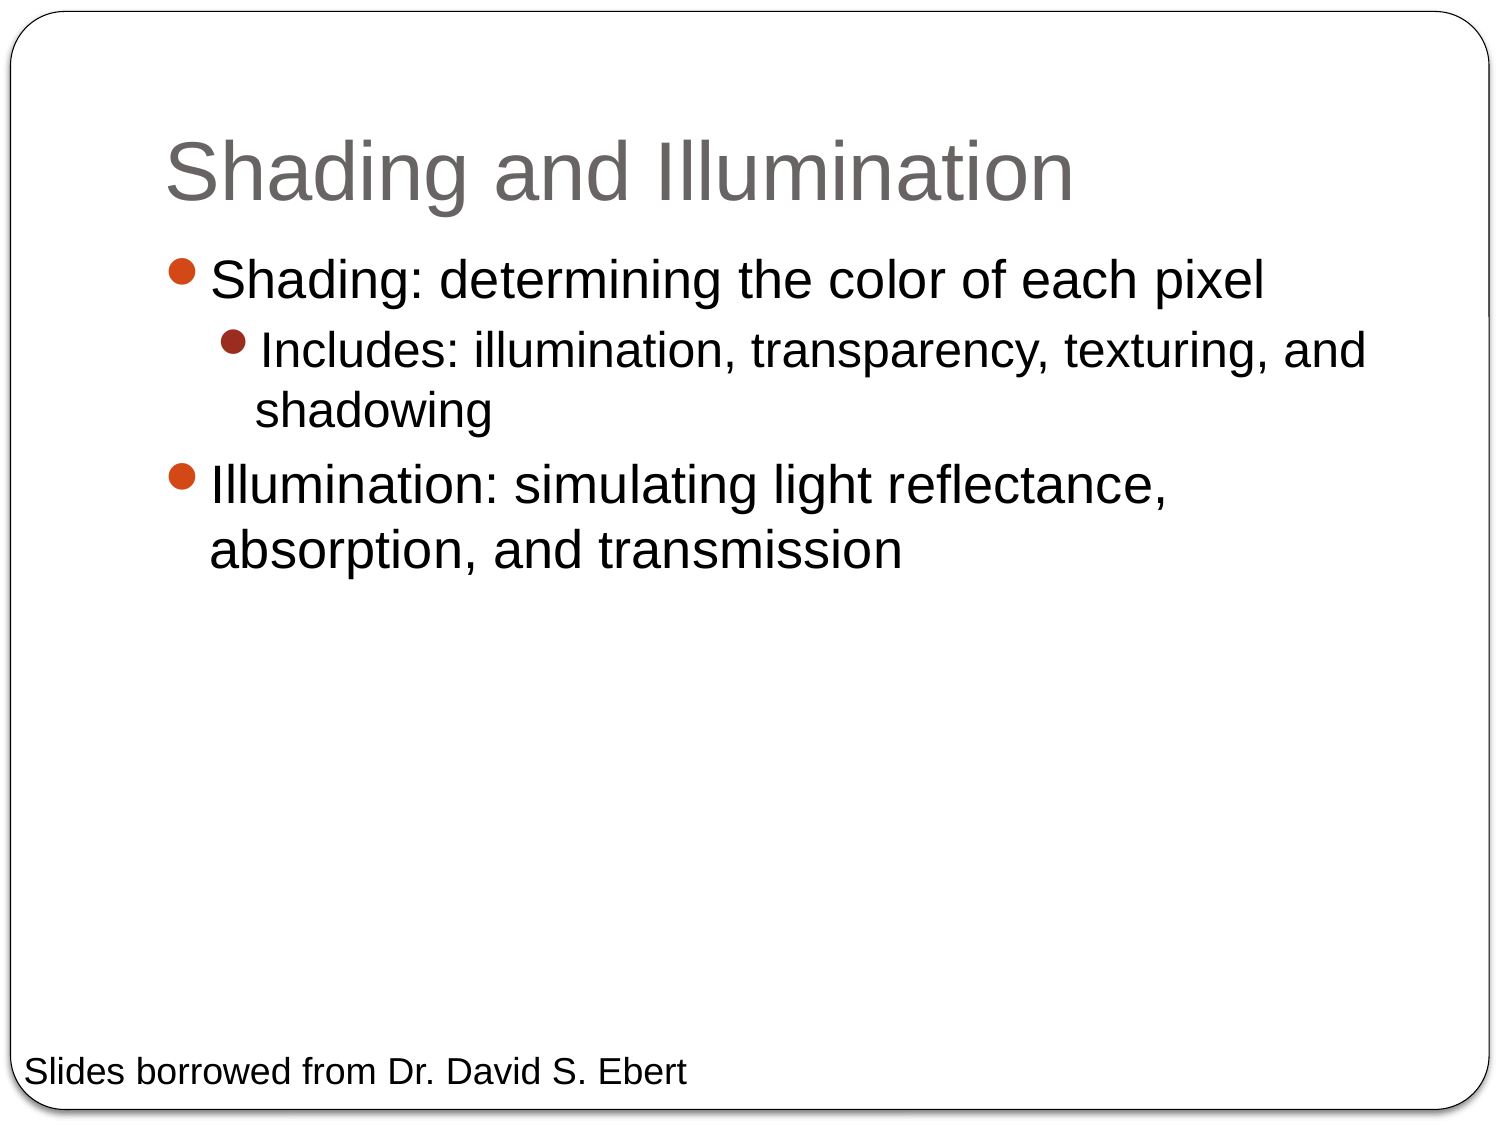

# Shading and Illumination
Shading: determining the color of each pixel
Includes: illumination, transparency, texturing, and shadowing
Illumination: simulating light reflectance, absorption, and transmission
Slides borrowed from Dr. David S. Ebert